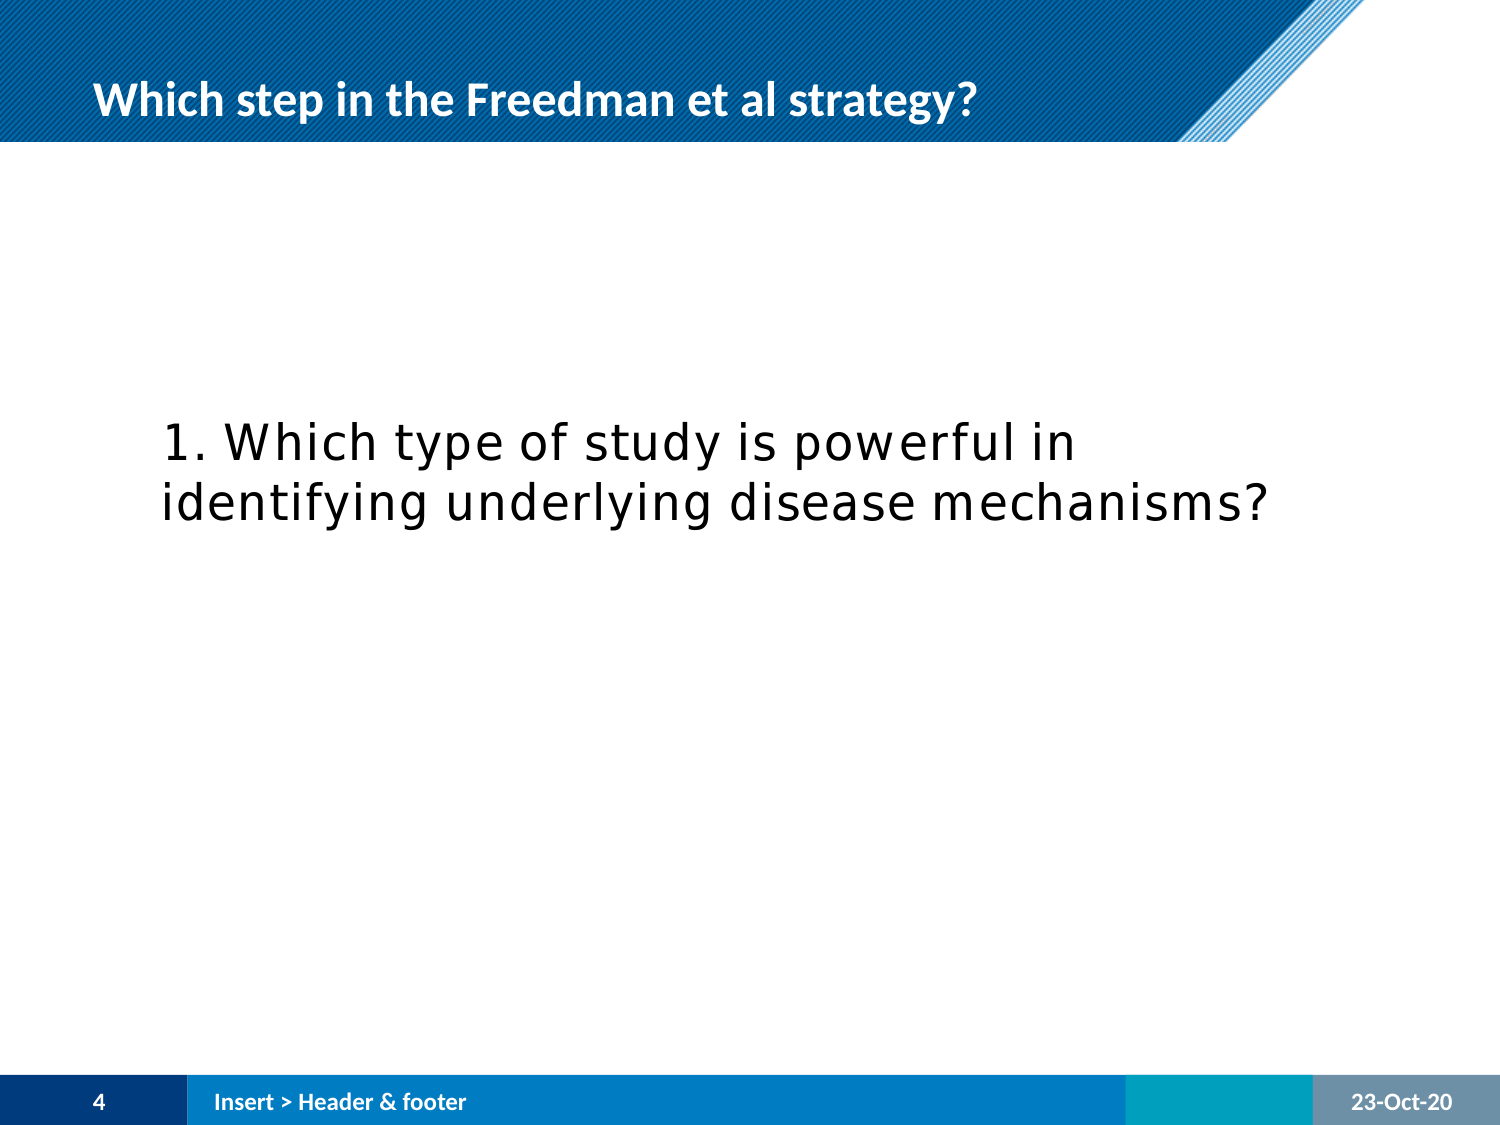

# Which step in the Freedman et al strategy?
1. Which type of study is powerful in identifying underlying disease mechanisms?
4
Insert > Header & footer
23-Oct-20